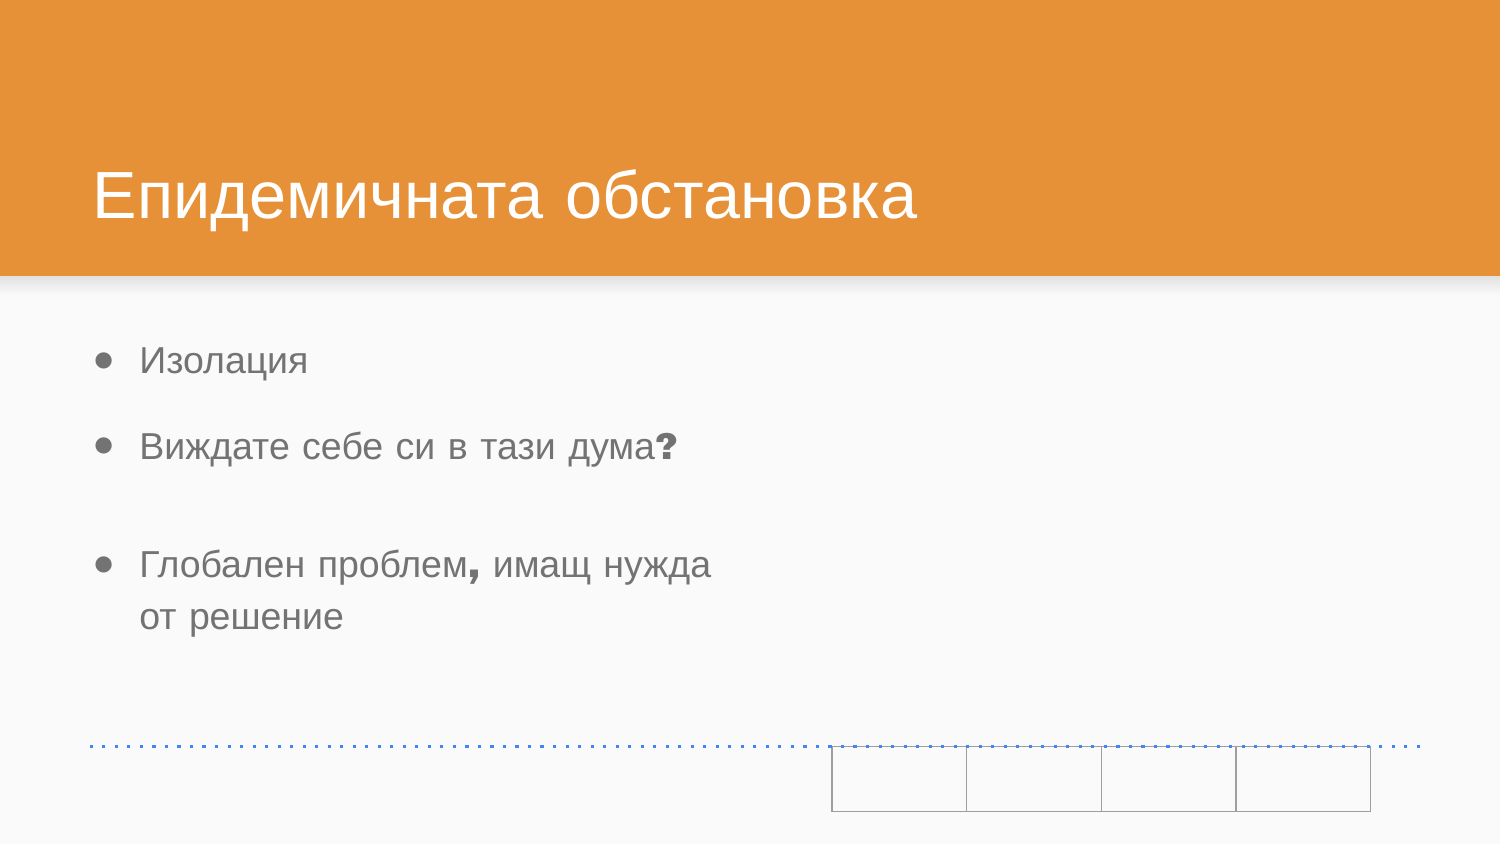

# Епидемичната обстановка
Изолация
Виждате себе си в тази дума?
Глобален проблем, имащ нужда от решение
|  |  |  |  |
| --- | --- | --- | --- |